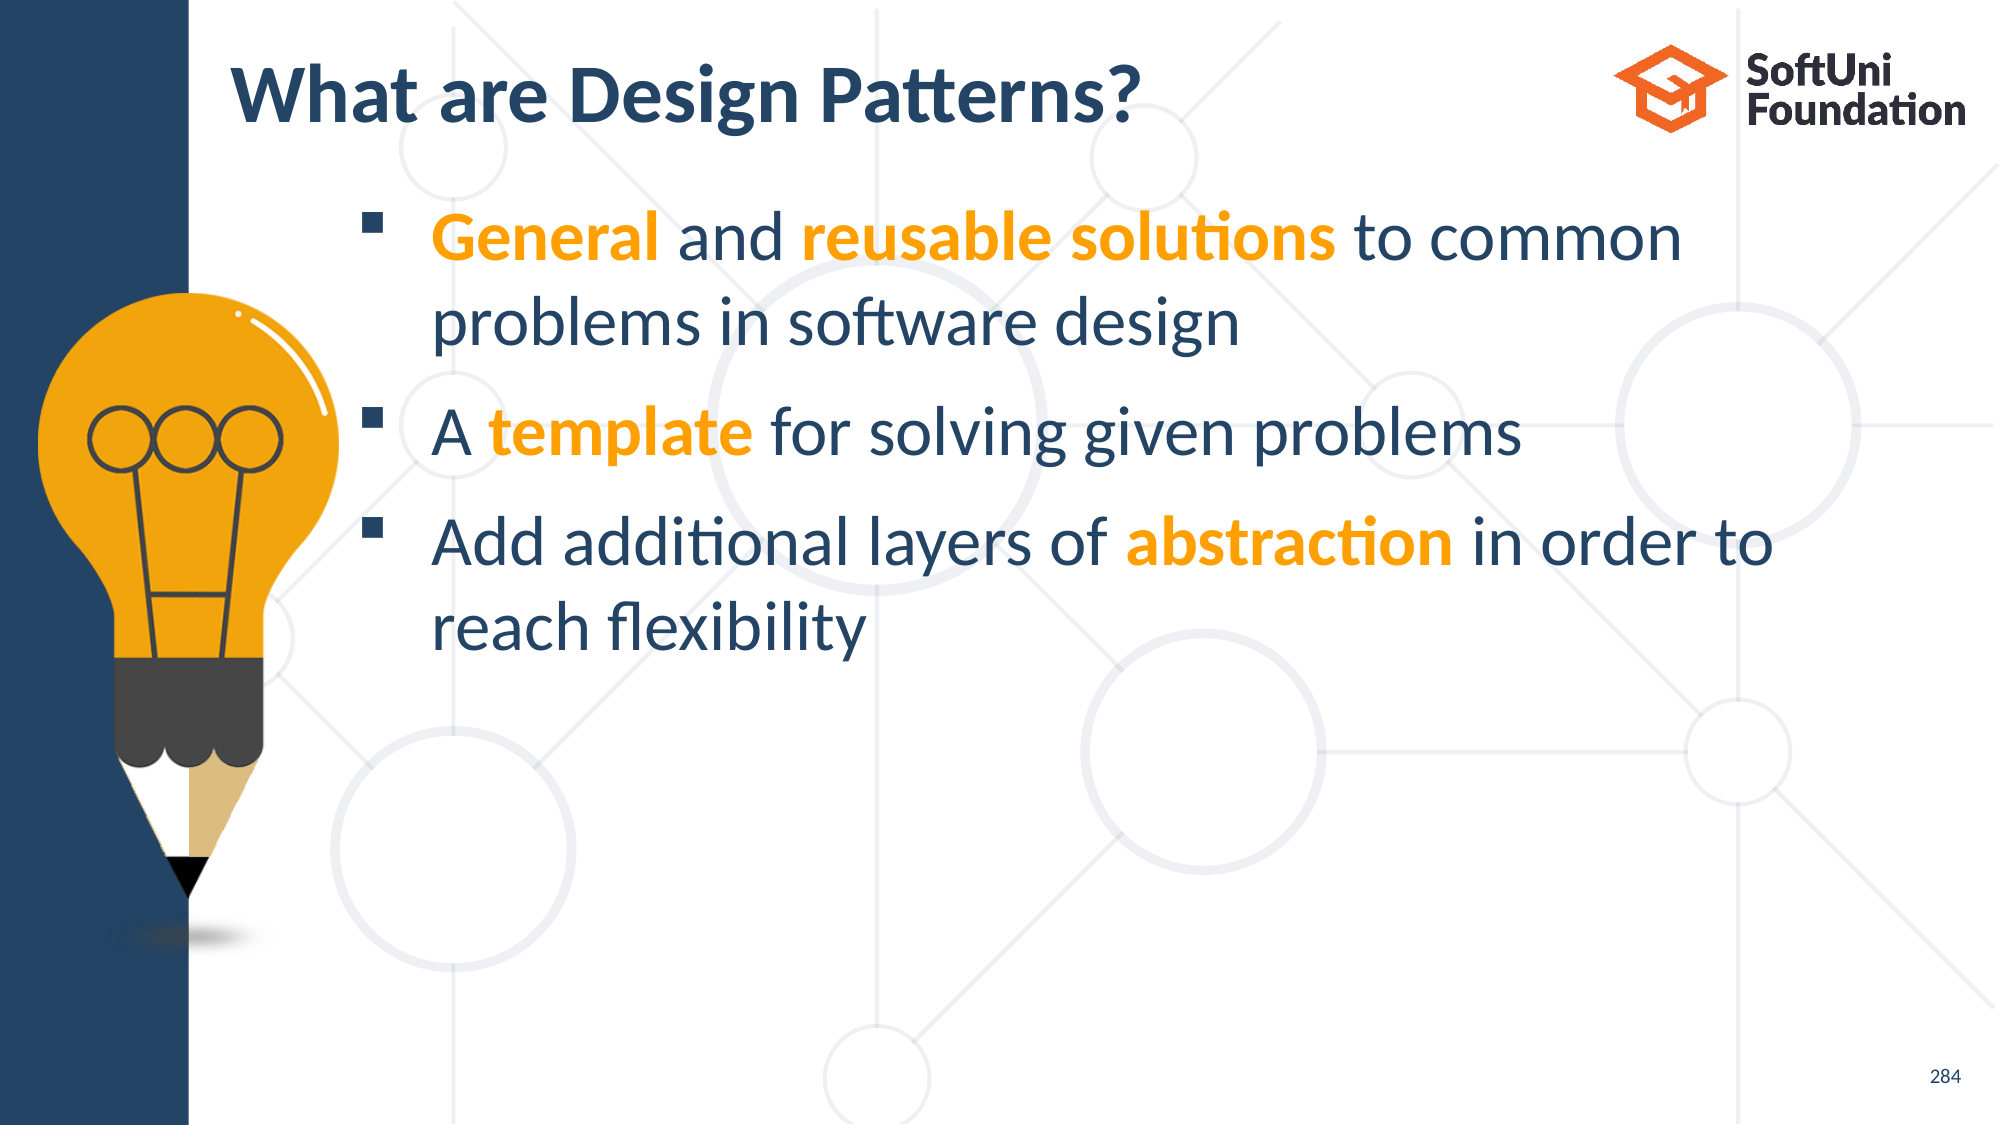

# What are Design Patterns?
General and reusable solutions to common
problems in software design
A template for solving given problems
Add additional layers of abstraction in order to
reach flexibility
284